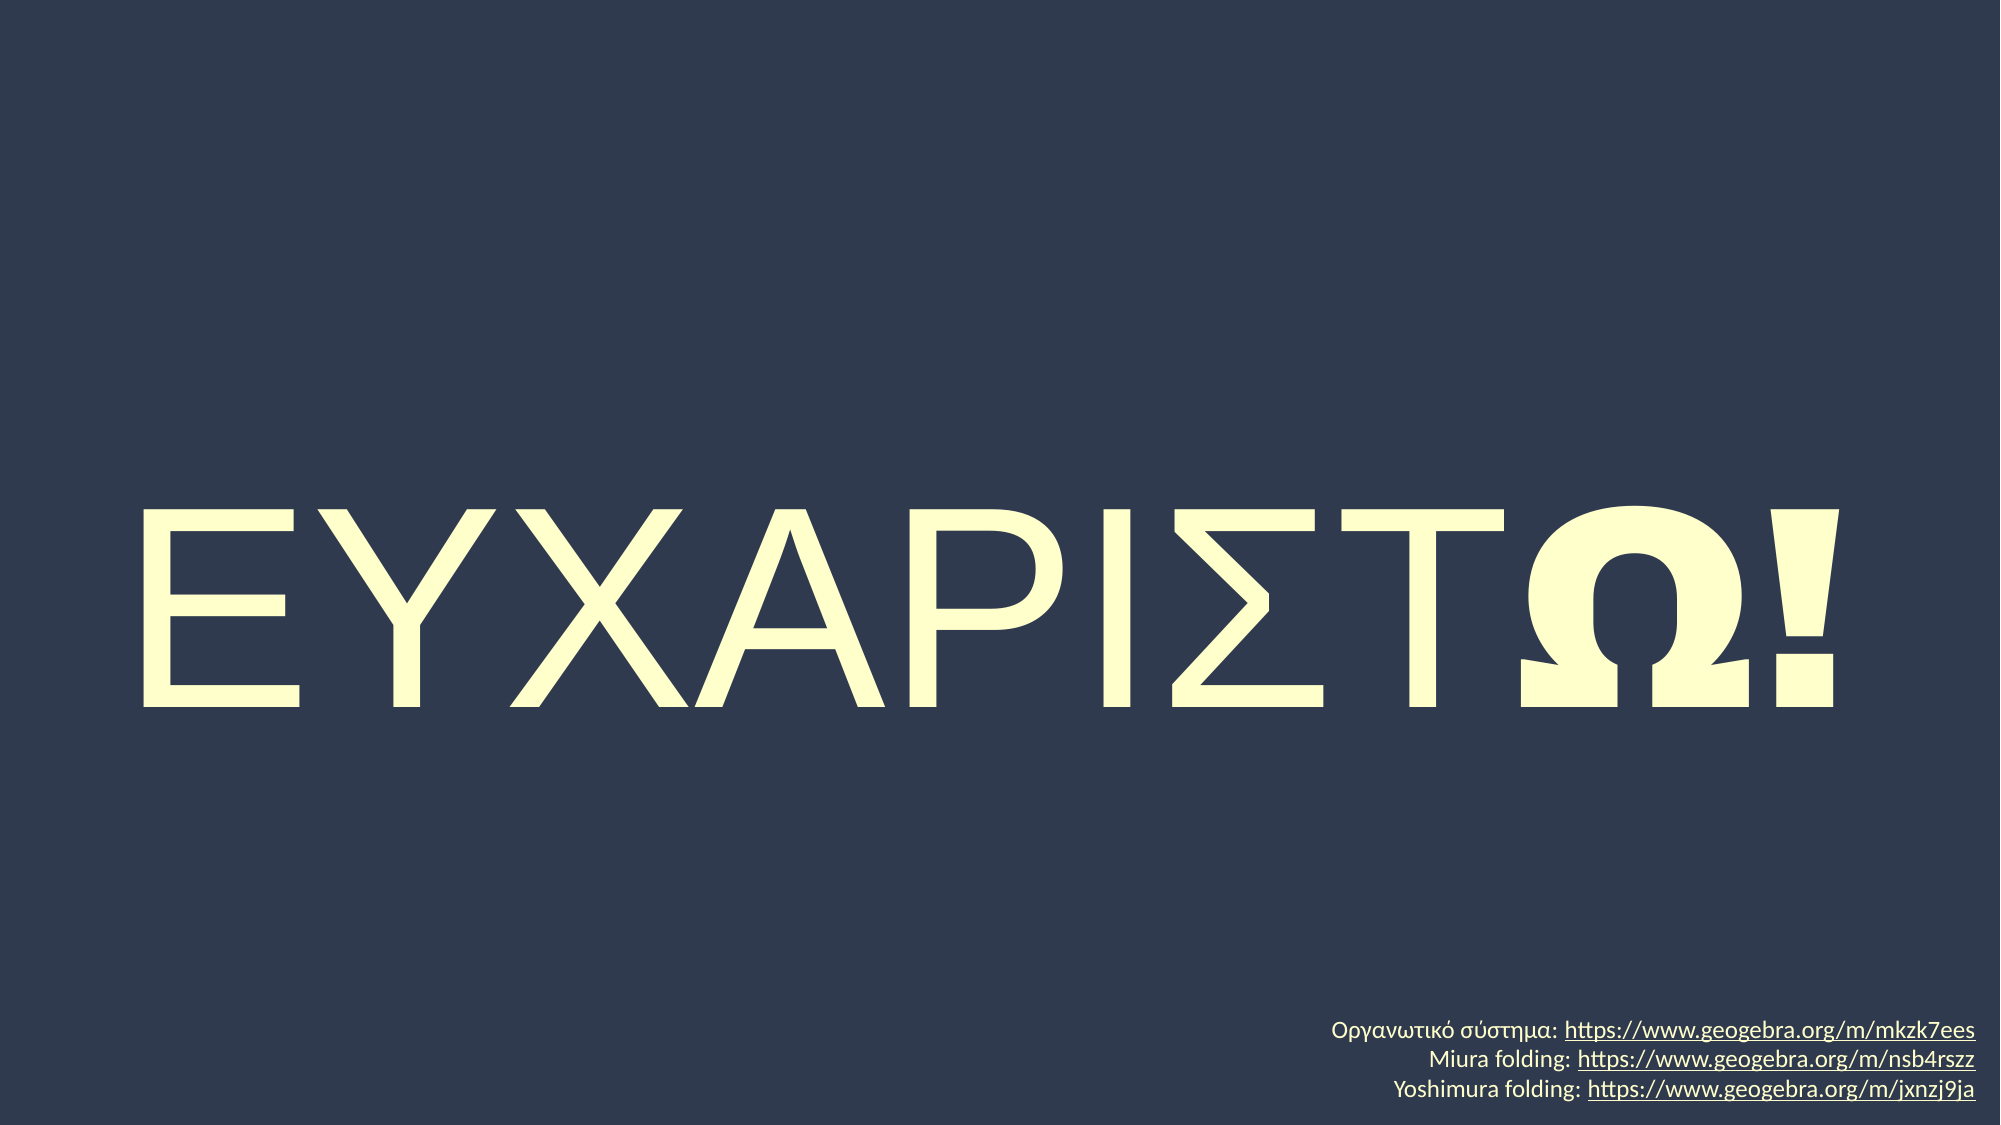

# ΕΥΧΑΡΙΣΤΩ!
Οργανωτικό σύστημα: https://www.geogebra.org/m/mkzk7ees
Miura folding: https://www.geogebra.org/m/nsb4rszz
Yoshimura folding: https://www.geogebra.org/m/jxnzj9ja